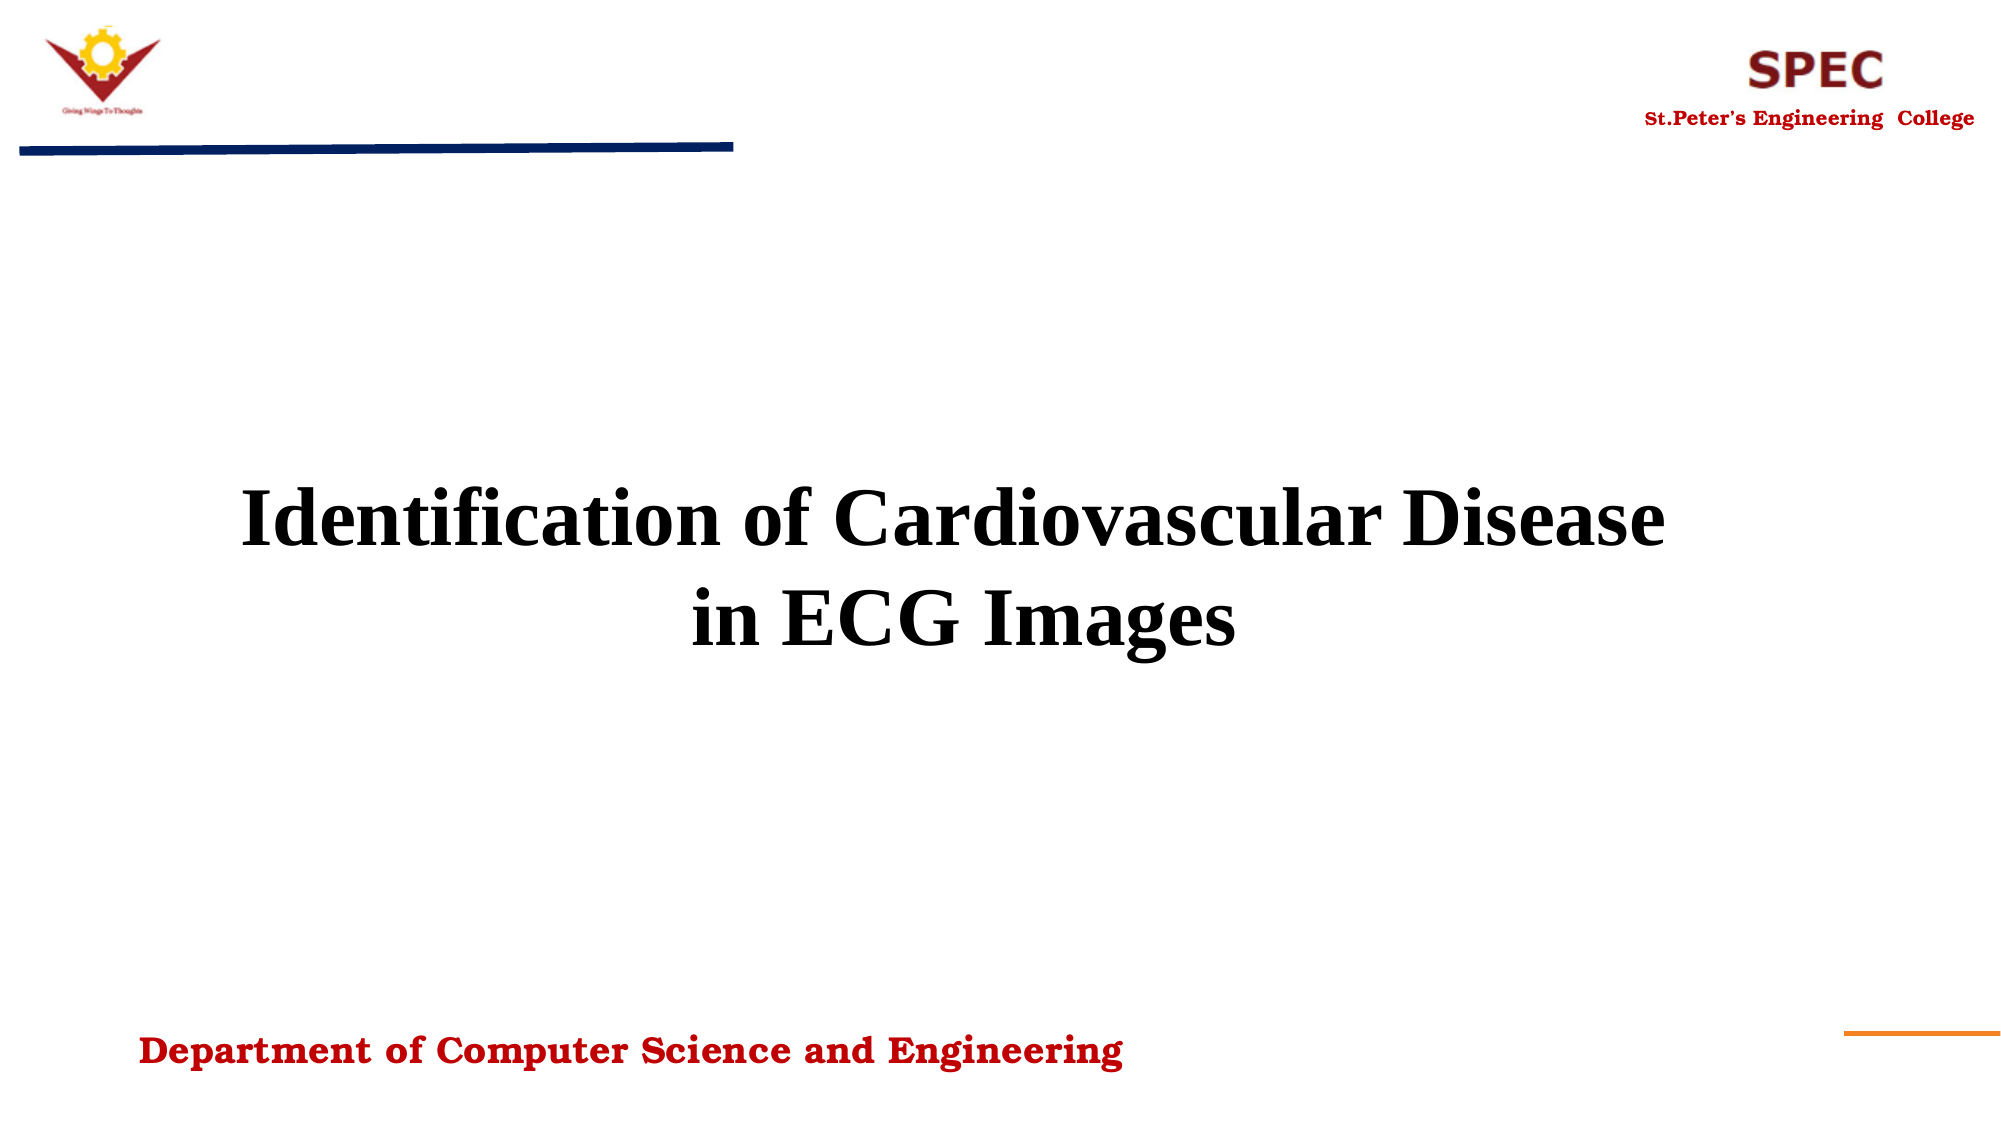

Identification of Cardiovascular Disease
in ECG Images
1